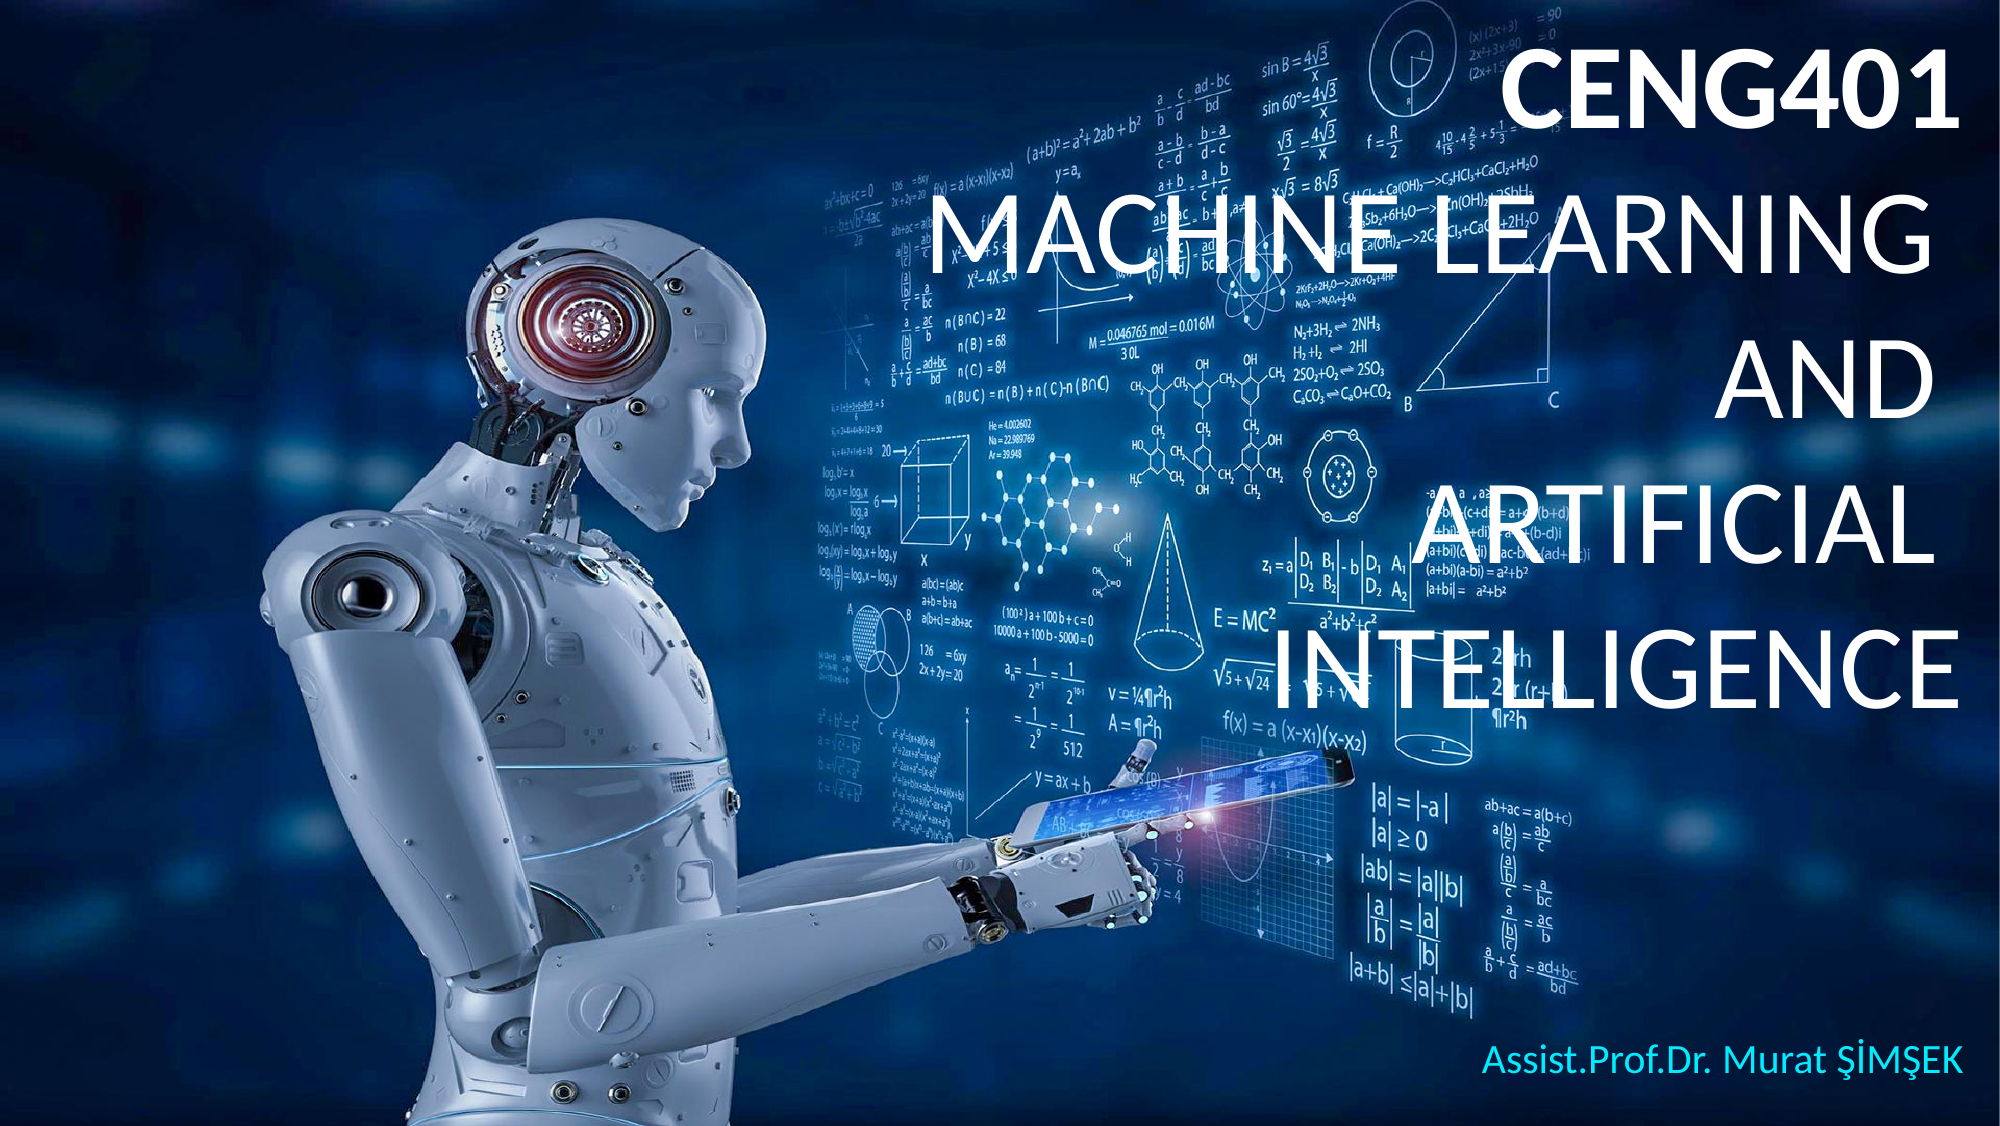

# CENG401 MACHINE LEARNING AND ARTIFICIAL INTELLIGENCE
Assist.Prof.Dr. Murat ŞİMŞEK